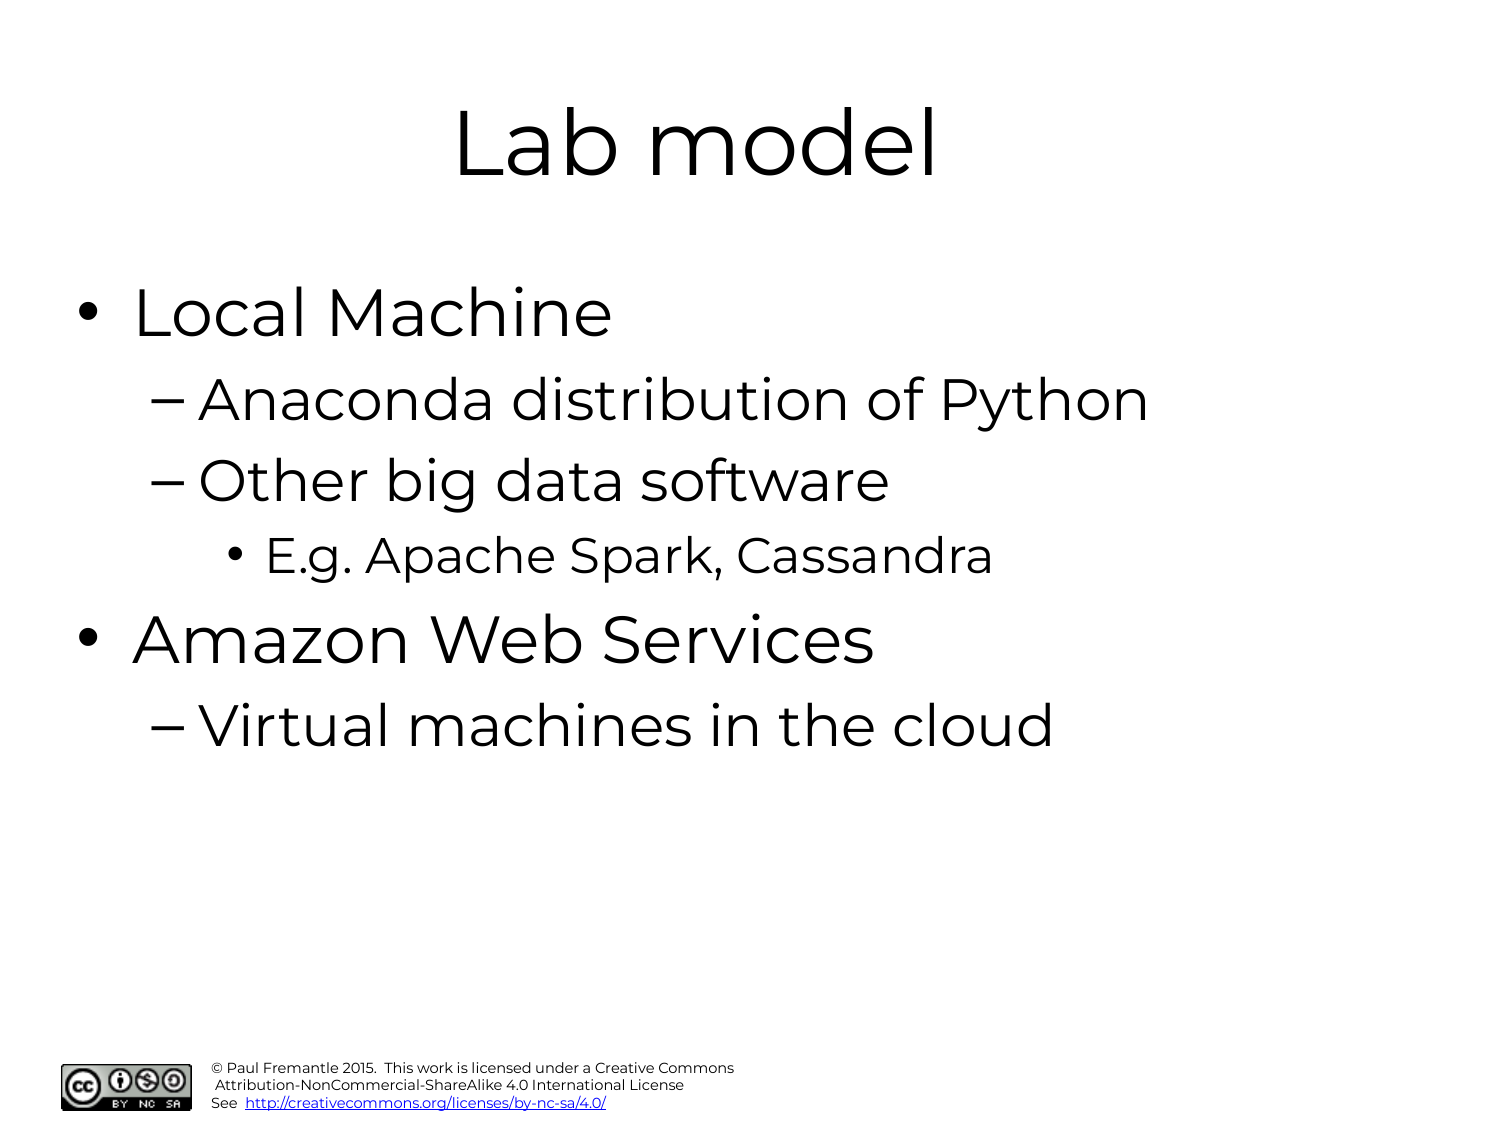

# Lab model
Local Machine
Anaconda distribution of Python
Other big data software
E.g. Apache Spark, Cassandra
Amazon Web Services
Virtual machines in the cloud